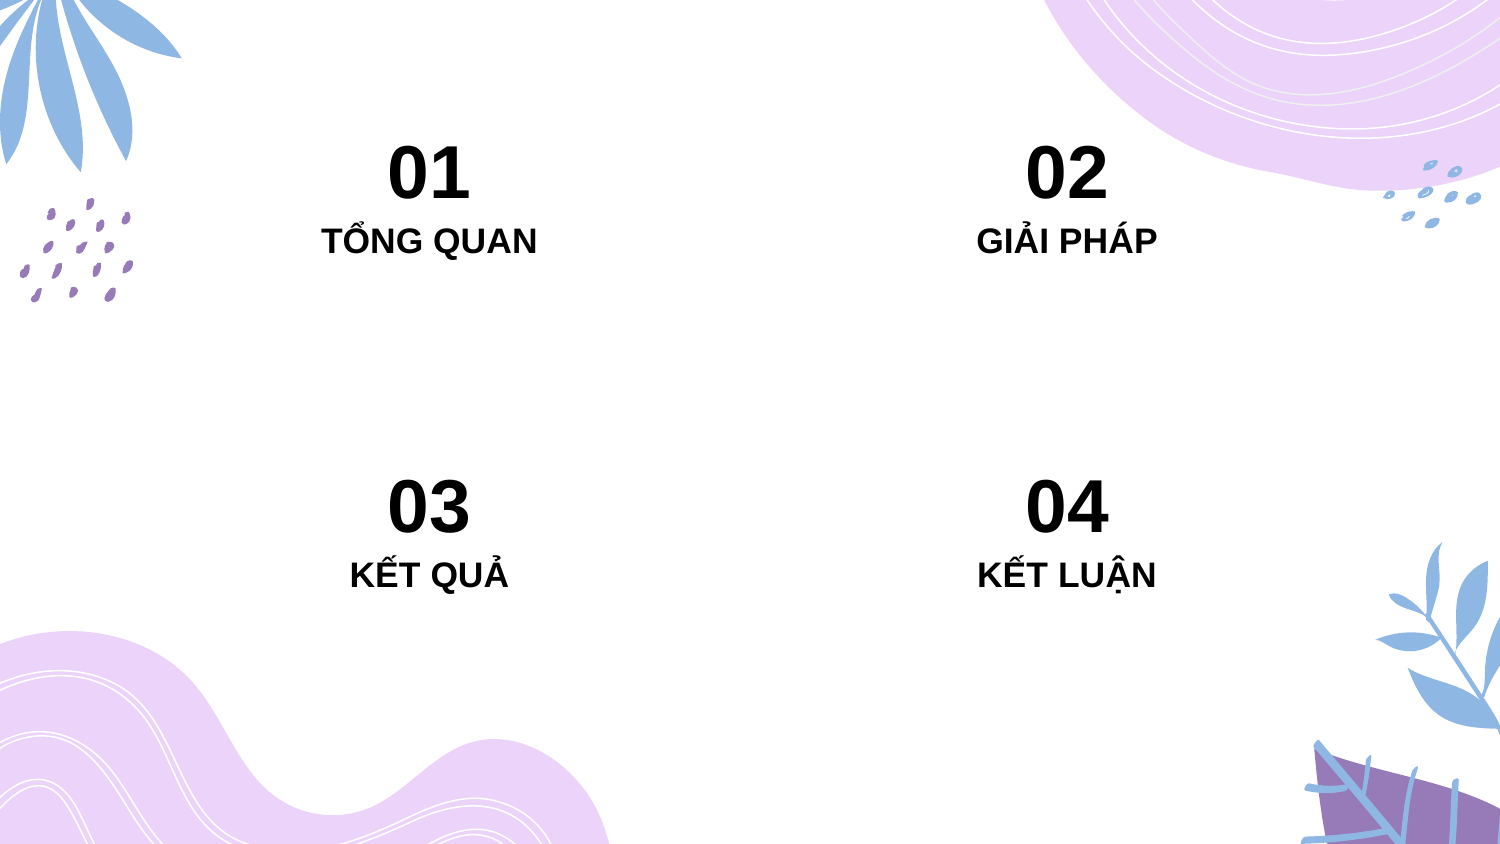

01
02
# TỔNG QUAN
GIẢI PHÁP
03
04
KẾT QUẢ
KẾT LUẬN